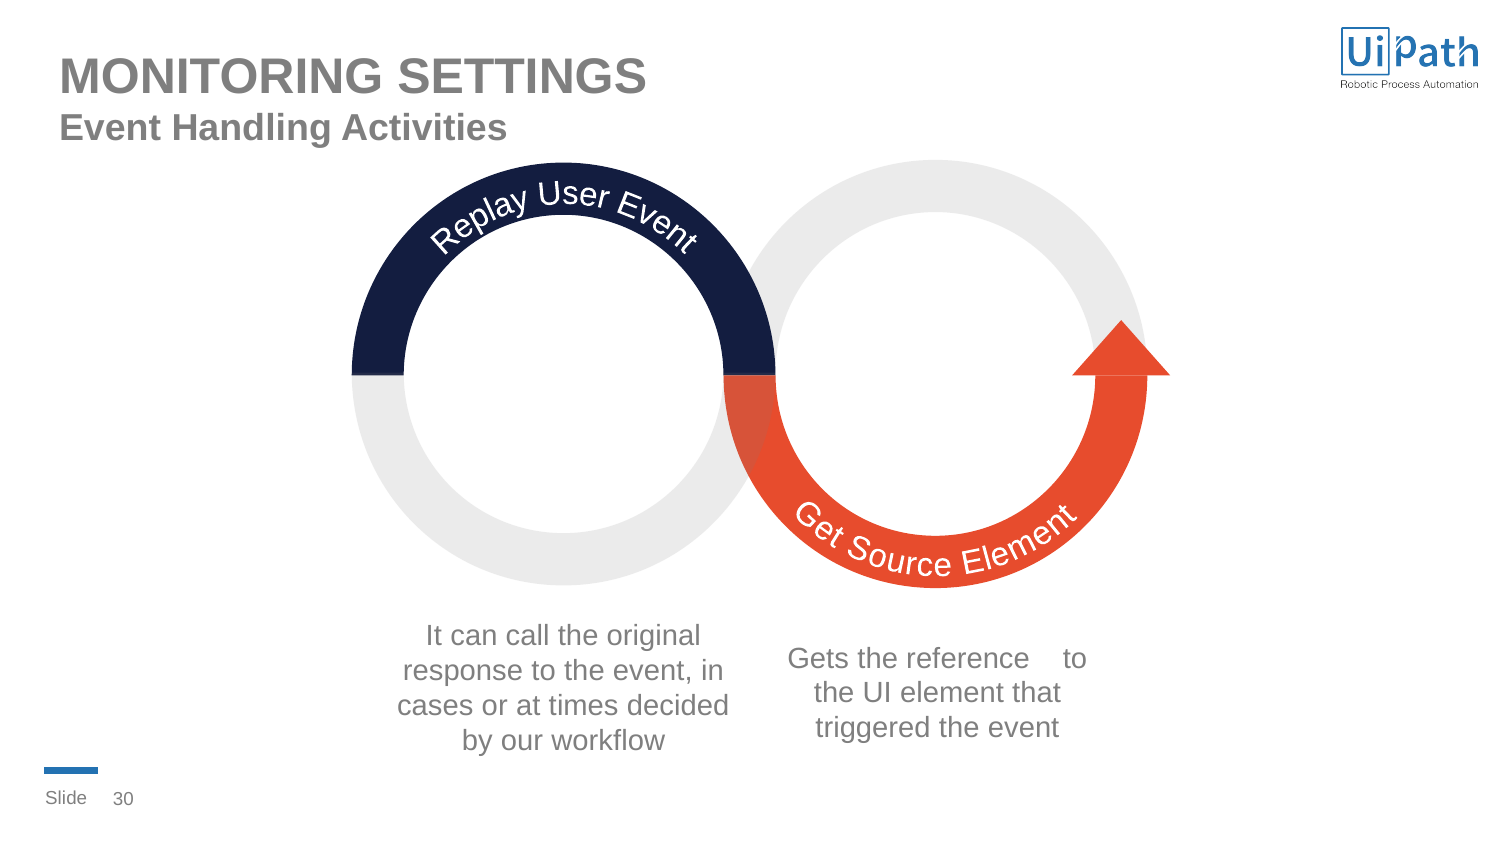

# MONITORING SETTINGS Event Handling Activities

Replay User Event
Get Source Element

It can call the original response to the event, in cases or at times decided by our workflow
Gets the reference    to the UI element that triggered the event